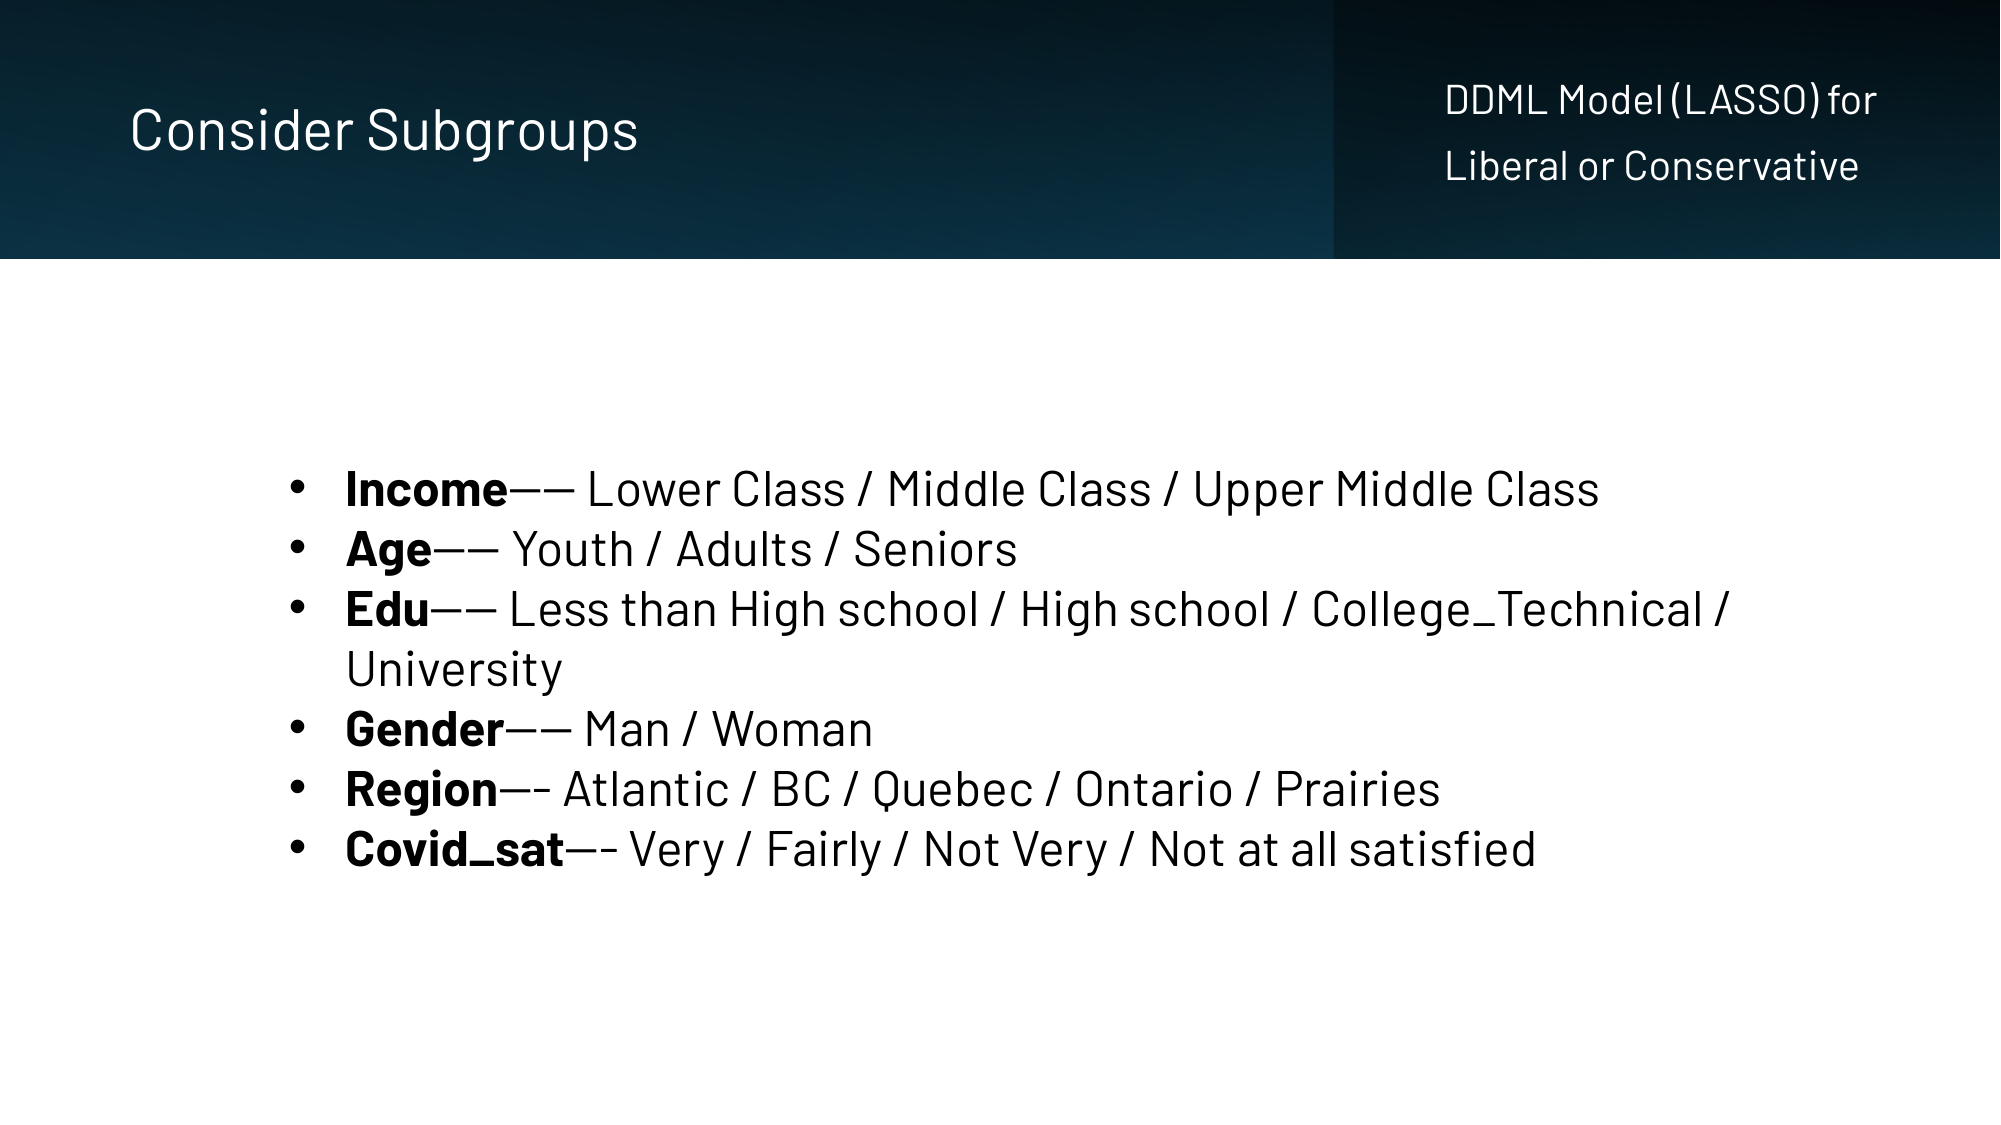

Consider Subgroups
DDML Model for Conservative
DDML Model (LASSO) for
Liberal or Conservative
Income---- Lower Class / Middle Class / Upper Middle Class
Age---- Youth / Adults / Seniors
Edu---- Less than High school / High school / College_Technical / University
Gender---- Man / Woman
Region--- Atlantic / BC / Quebec / Ontario / Prairies
Covid_sat--- Very / Fairly / Not Very / Not at all satisfied